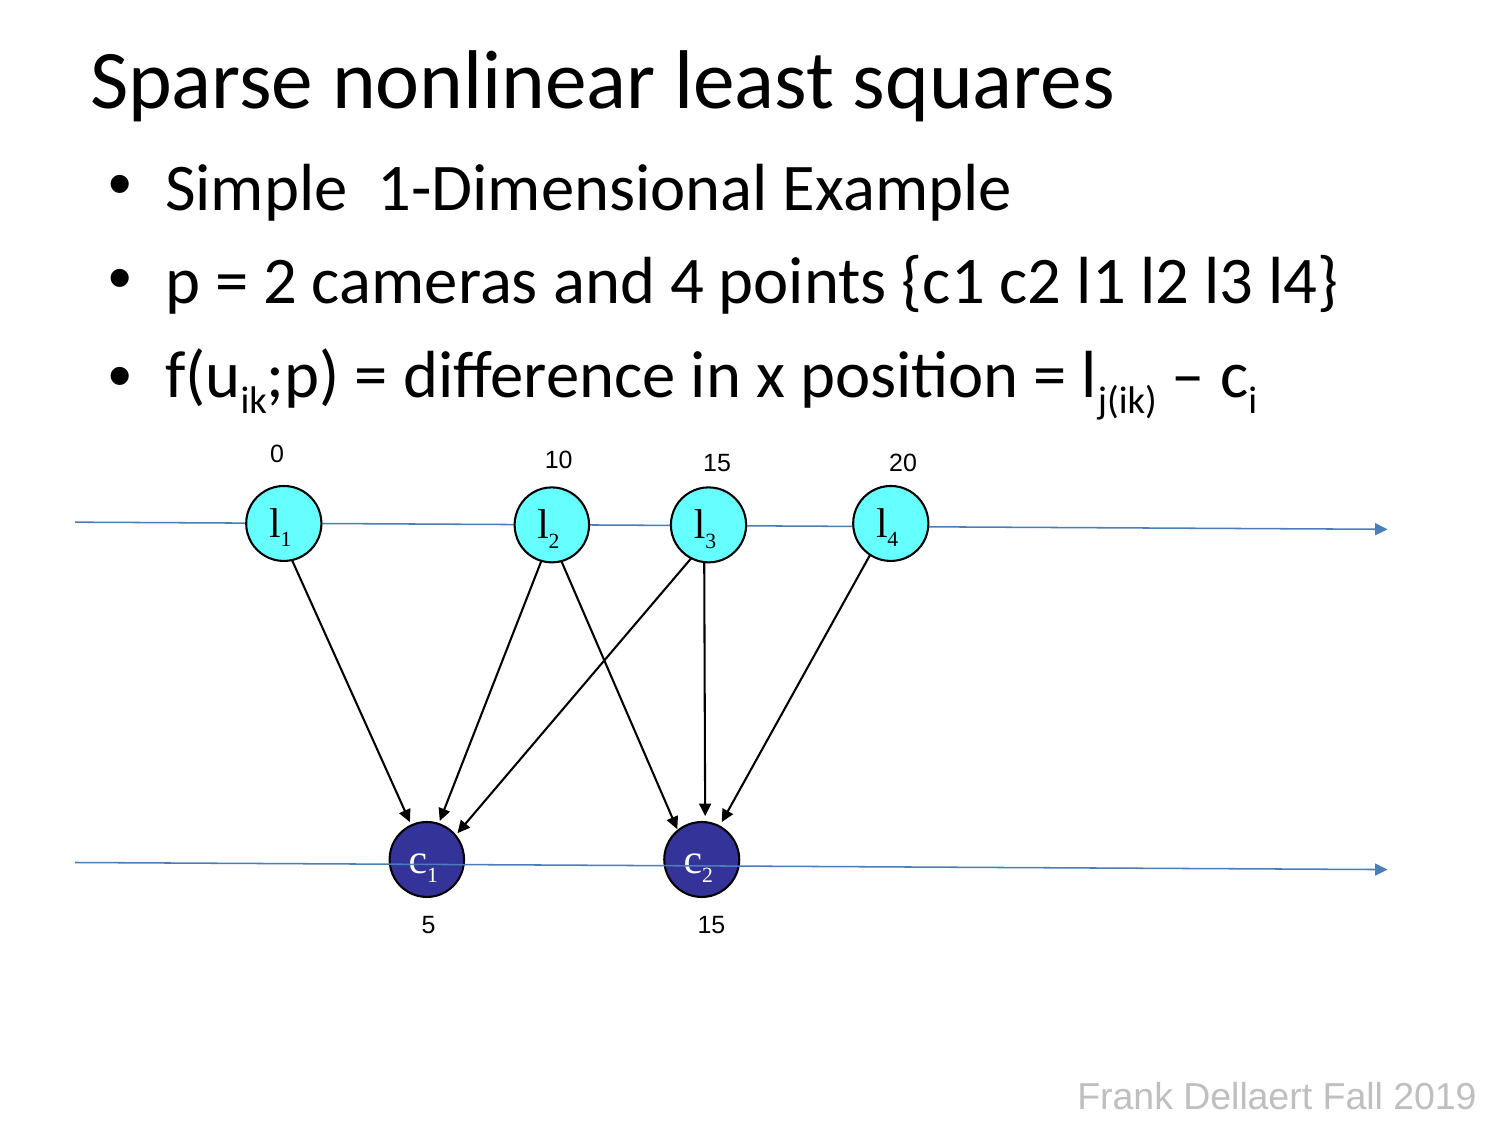

# Sparse nonlinear least squares
Simple  1-Dimensional Example
p = 2 cameras and 4 points {c1 c2 l1 l2 l3 l4}
f(uik;p) = difference in x position = lj(ik) – ci
0
10
15
20
5
15

l1

l4

l2

l3

c1

c2